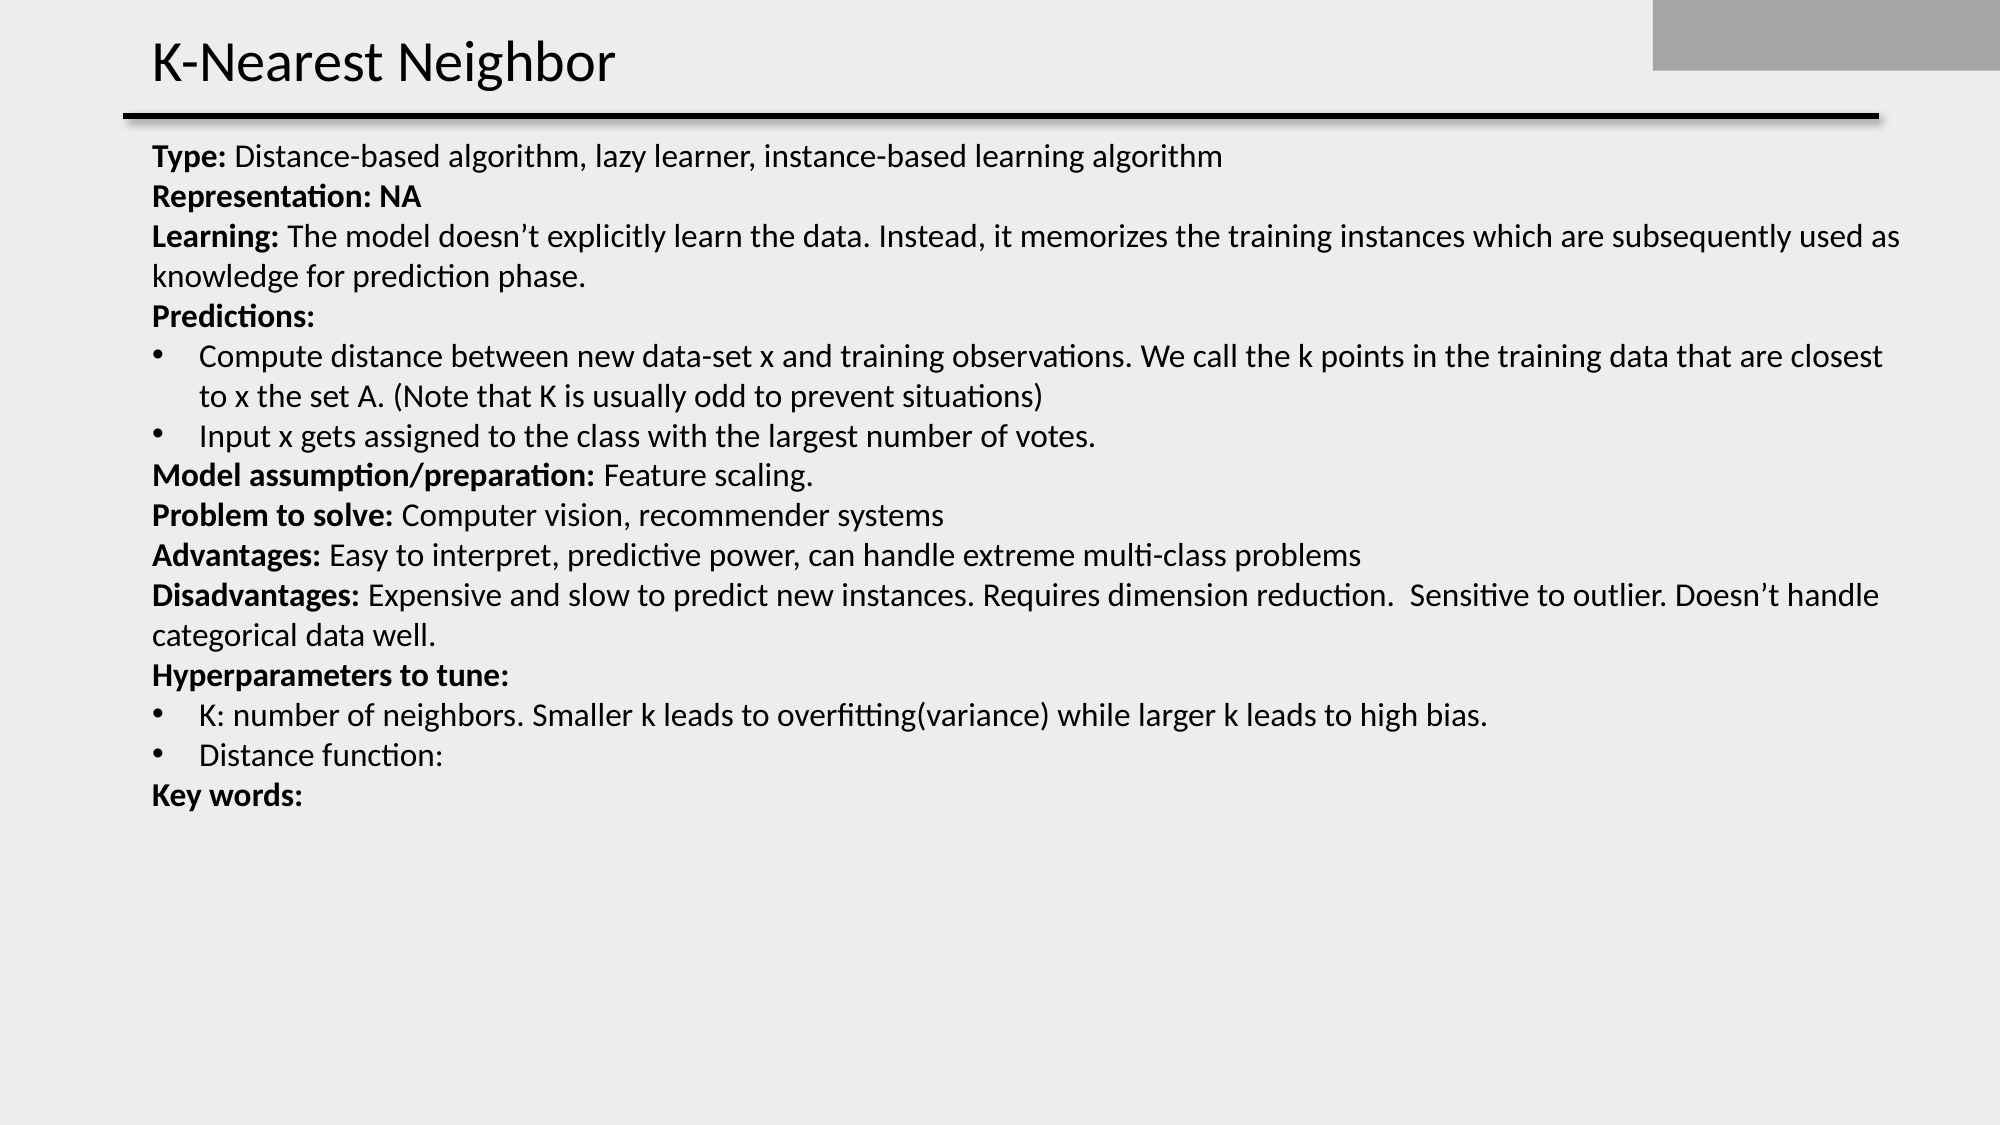

# K-Nearest Neighbor
Type: Distance-based algorithm, lazy learner, instance-based learning algorithm
Representation: NA
Learning: The model doesn’t explicitly learn the data. Instead, it memorizes the training instances which are subsequently used as knowledge for prediction phase.
Predictions:
Compute distance between new data-set x and training observations. We call the k points in the training data that are closest to x the set A. (Note that K is usually odd to prevent situations)
Input x gets assigned to the class with the largest number of votes.
Model assumption/preparation: Feature scaling.
Problem to solve: Computer vision, recommender systems
Advantages: Easy to interpret, predictive power, can handle extreme multi-class problems
Disadvantages: Expensive and slow to predict new instances. Requires dimension reduction.  Sensitive to outlier. Doesn’t handle categorical data well.
Hyperparameters to tune:
K: number of neighbors. Smaller k leads to overfitting(variance) while larger k leads to high bias.
Distance function:
Key words: